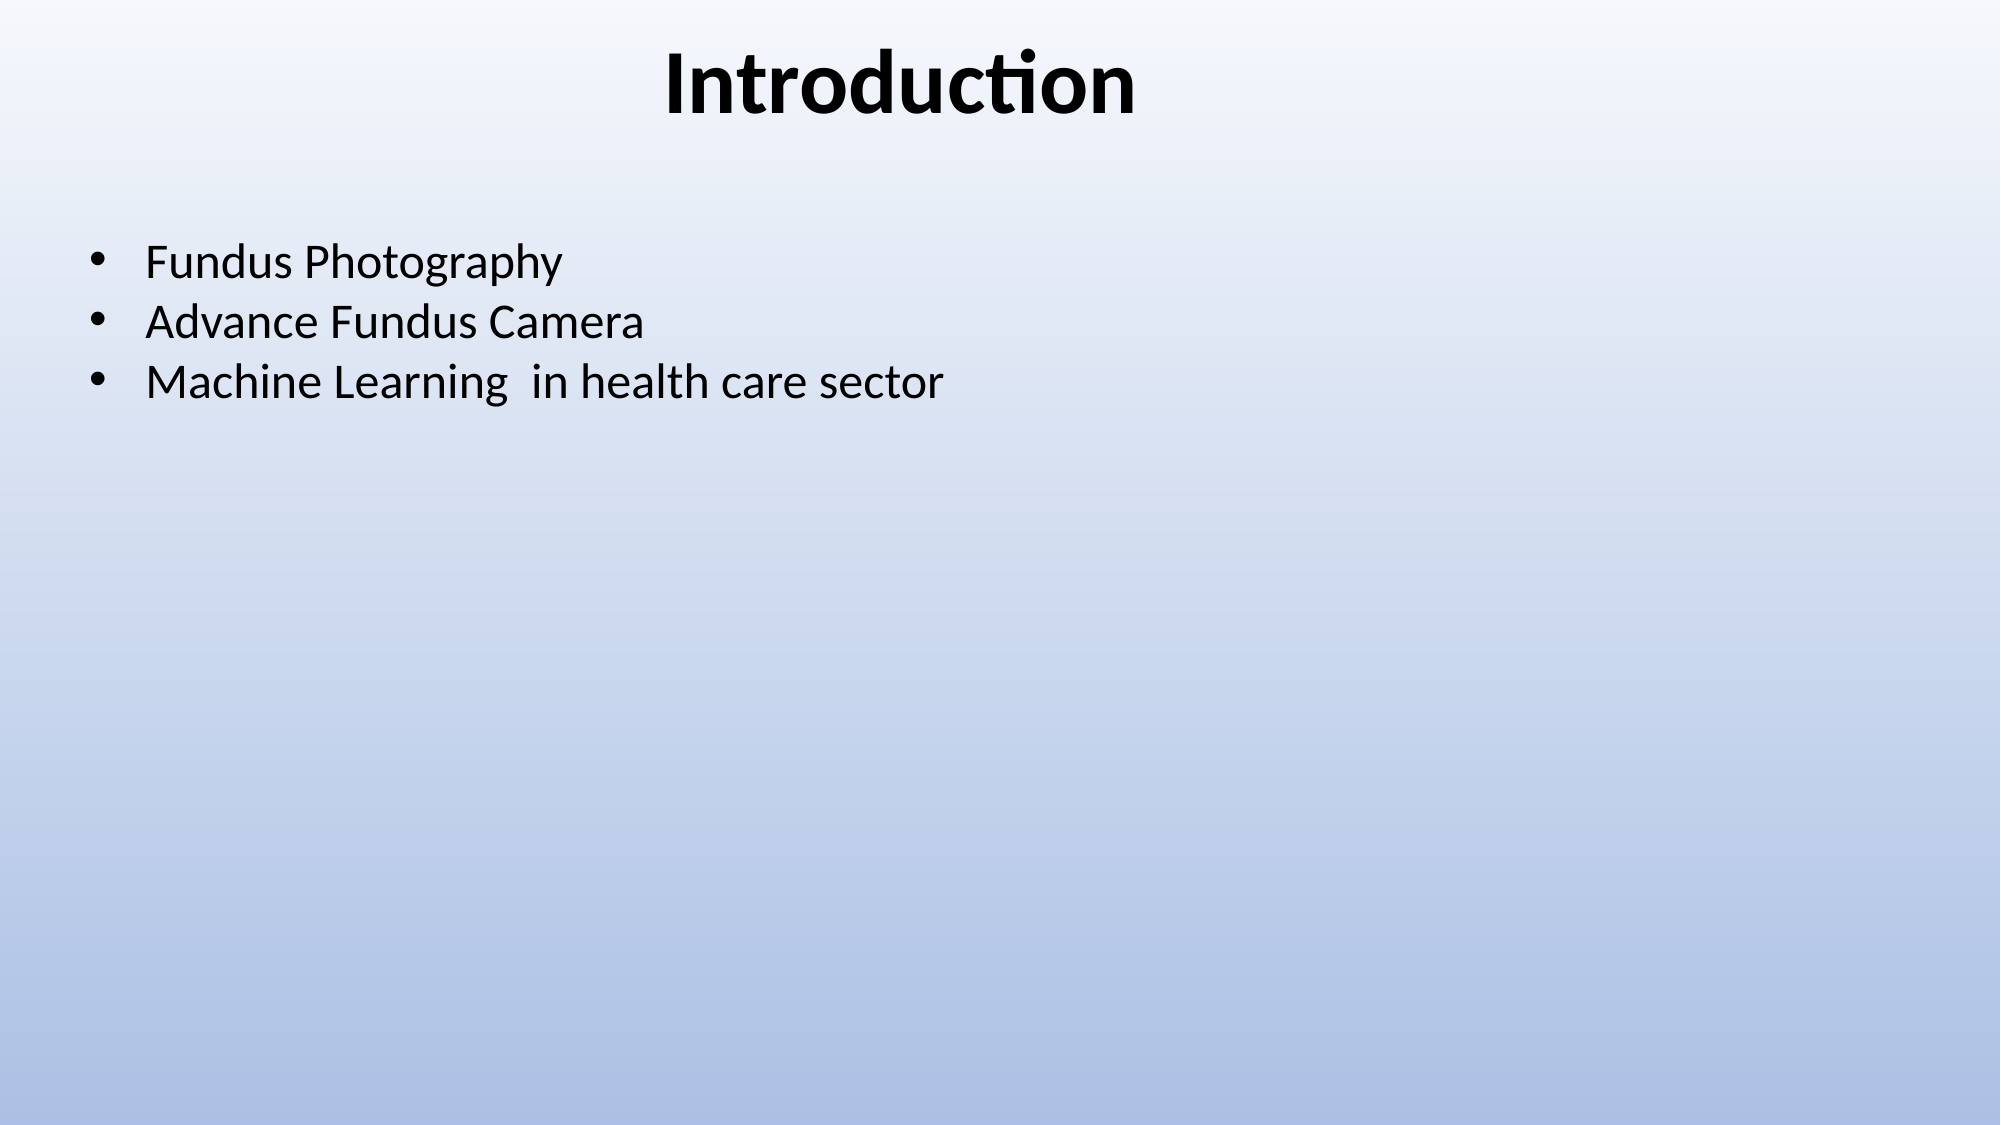

Introduction
Fundus Photography
Advance Fundus Camera
Machine Learning  in health care sector